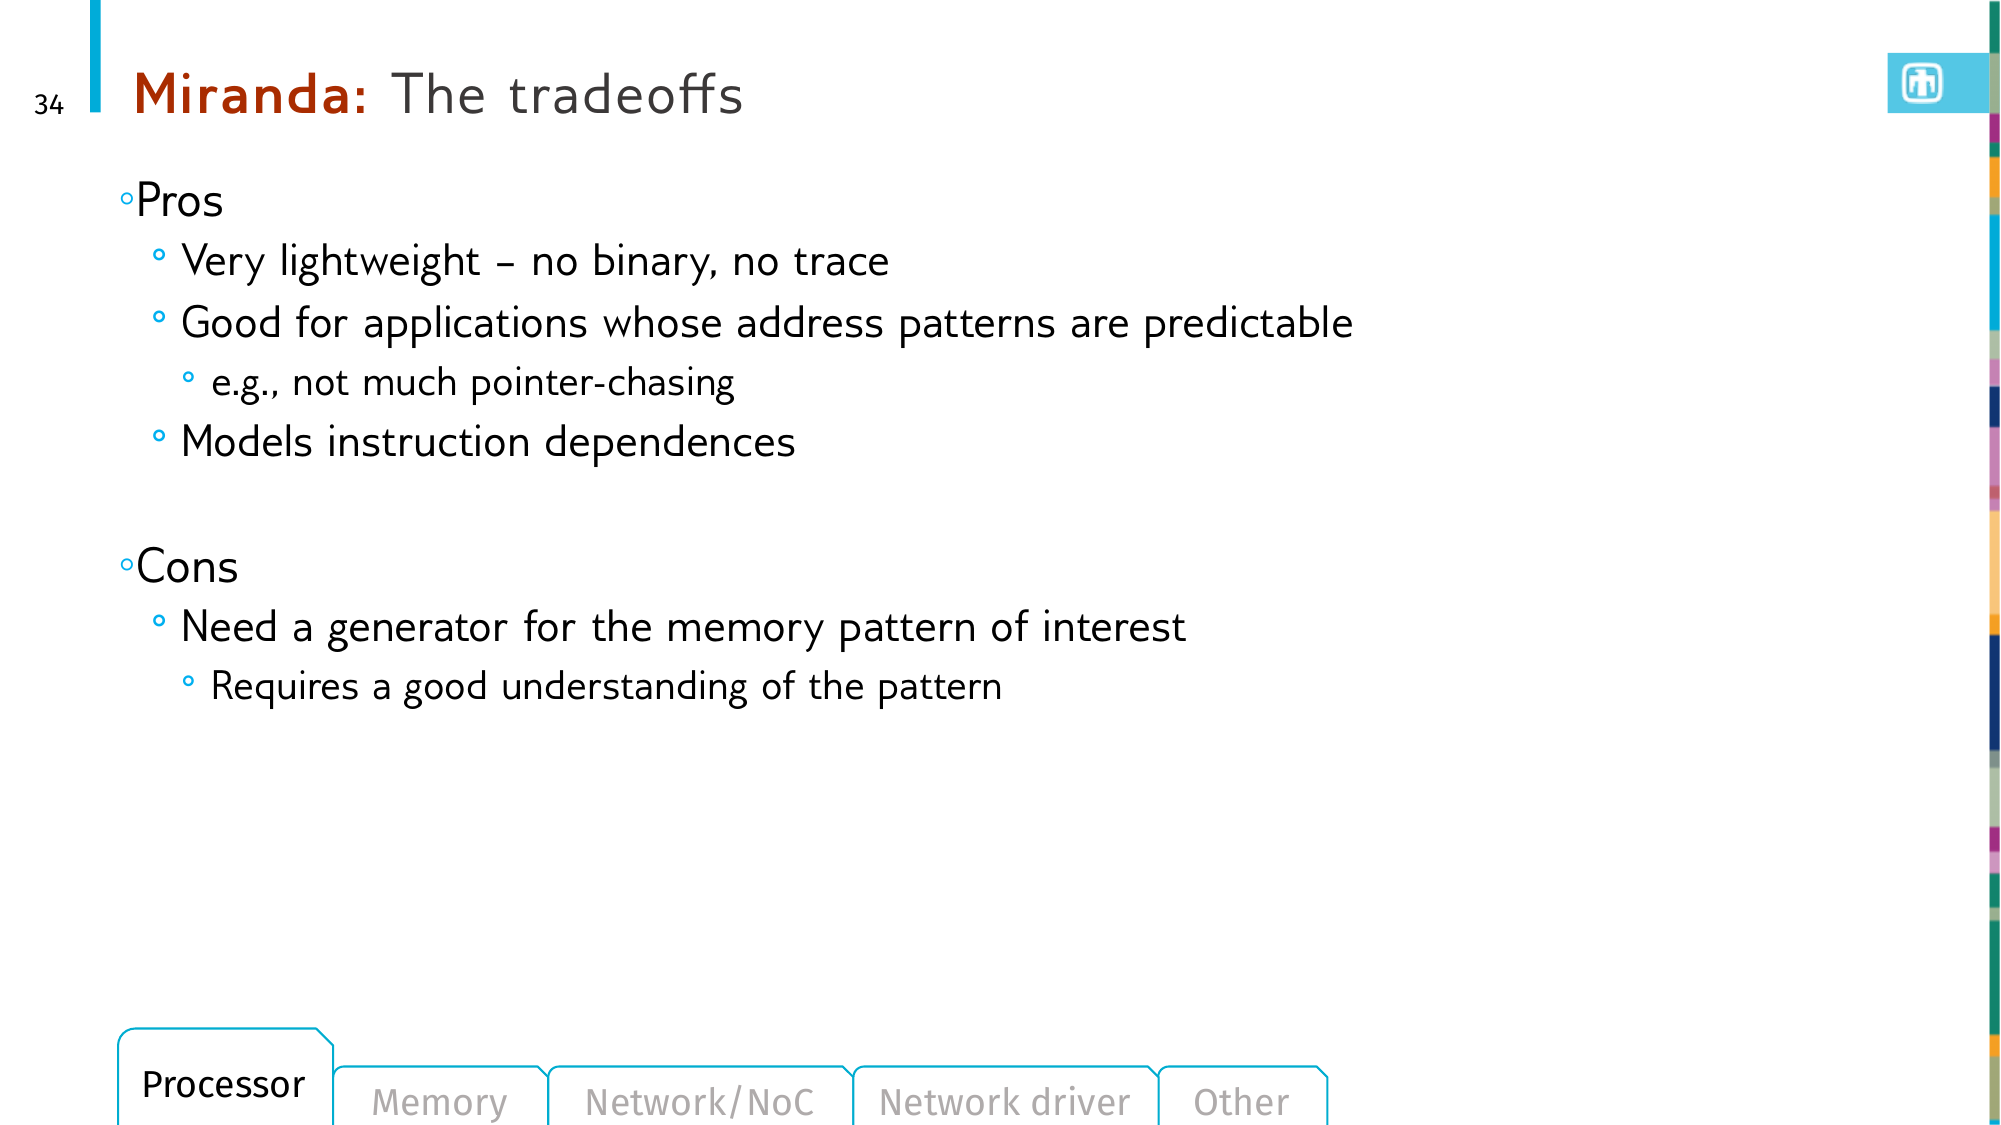

# Miranda: The tradeoffs
34
Pros
Very lightweight – no binary, no trace
Good for applications whose address patterns are predictable
e.g., not much pointer-chasing
Models instruction dependences

Cons
Need a generator for the memory pattern of interest
Requires a good understanding of the pattern
Processor
Memory
Network/NoC
Network driver
Other